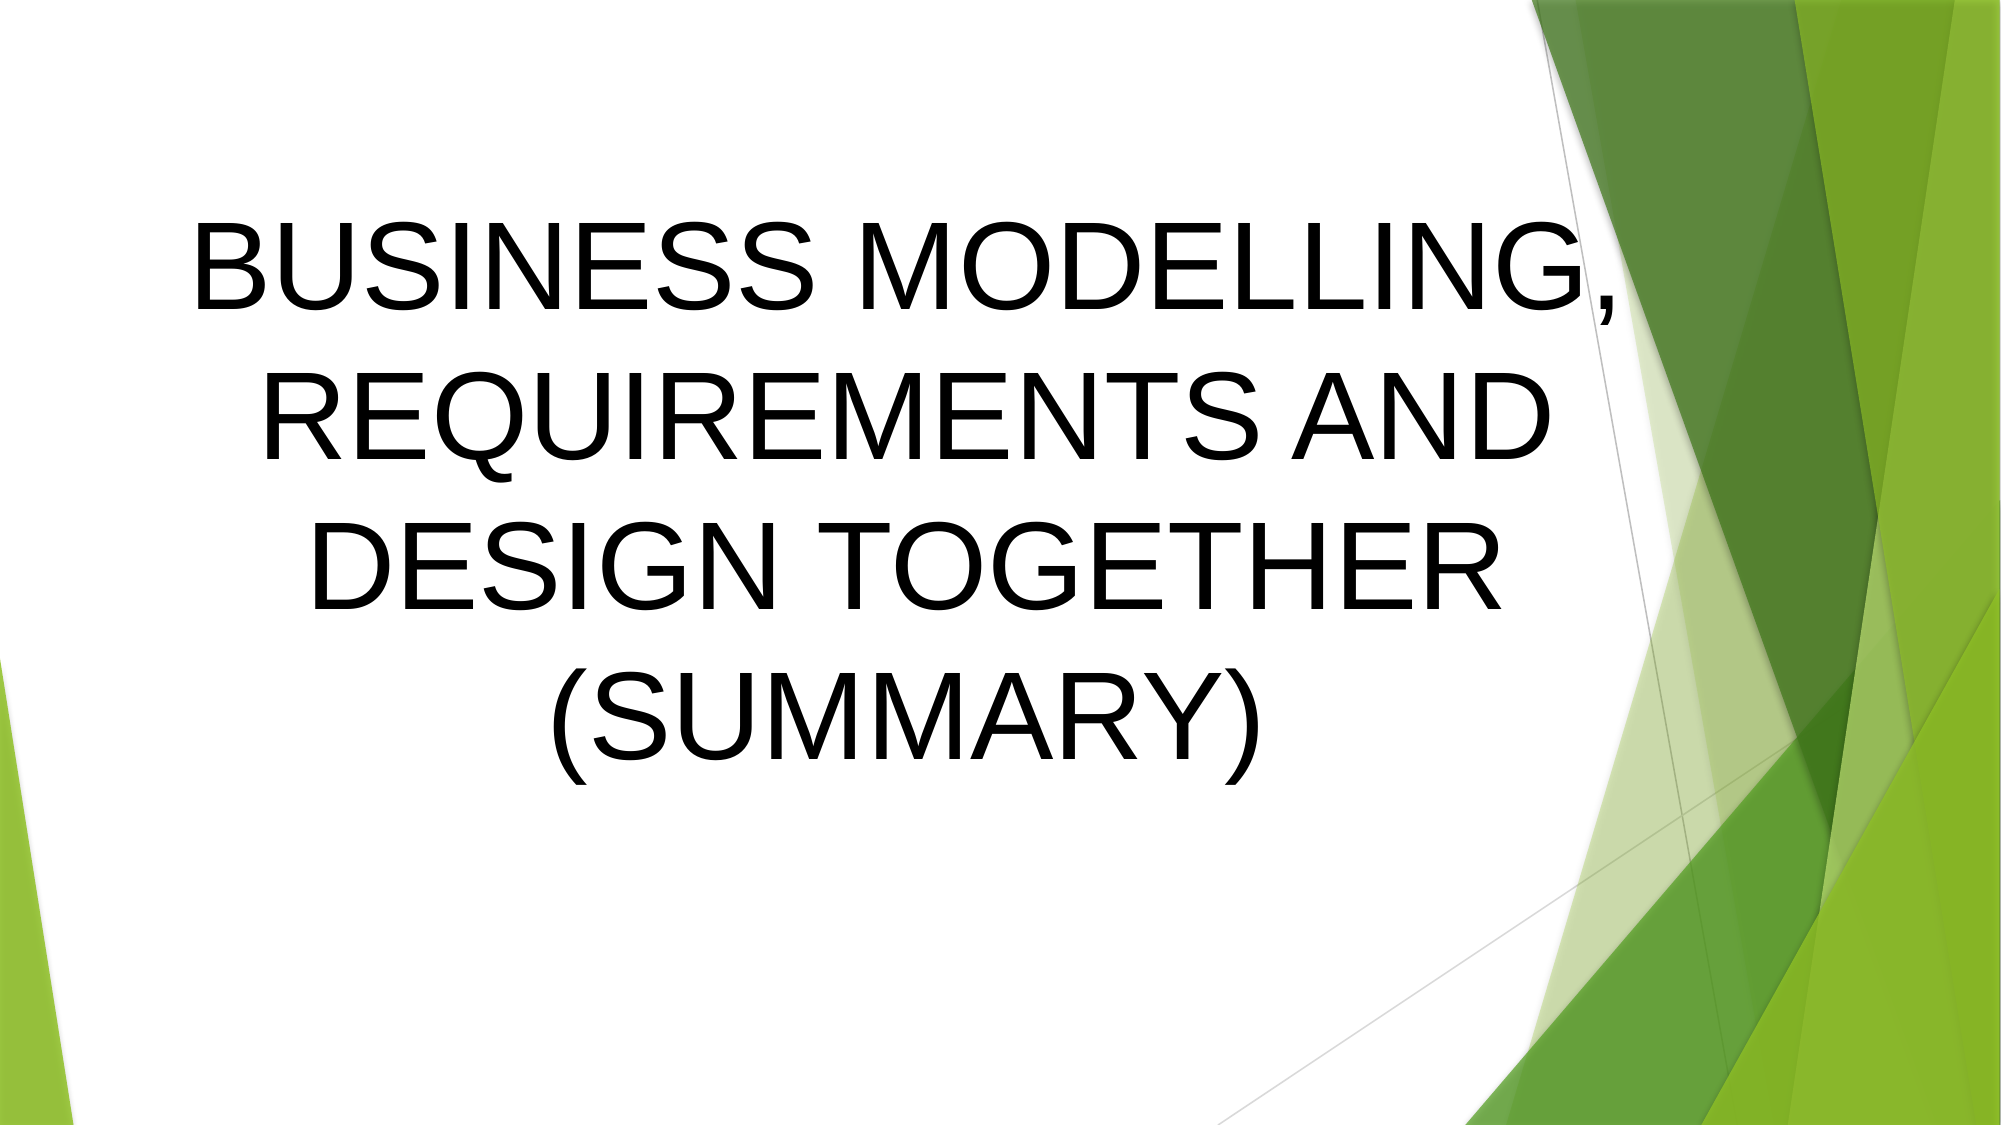

BUSINESS MODELLING,
REQUIREMENTS AND
DESIGN TOGETHER (SUMMARY)